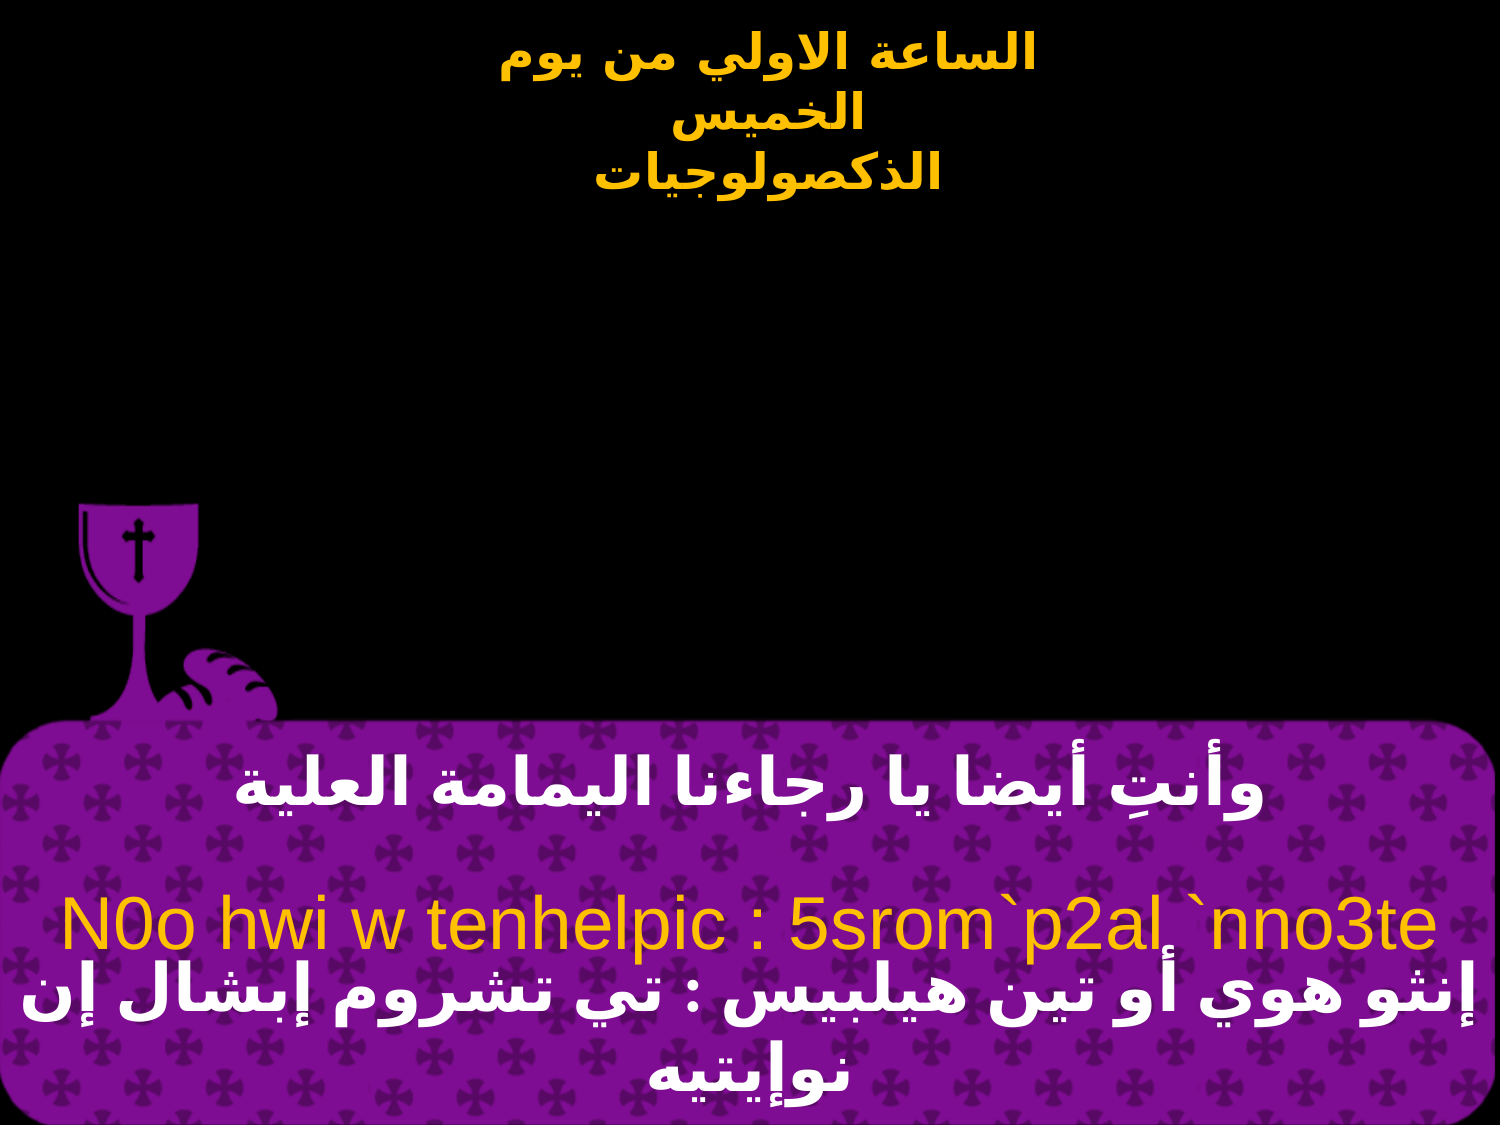

# وأنتِ أيضا يا رجاءنا اليمامة العلية
N0o hwi w tenhelpic : 5srom`p2al `nno3te
إنثو هوي أو تين هيلبيس : تي تشروم إبشال إن نوإيتيه